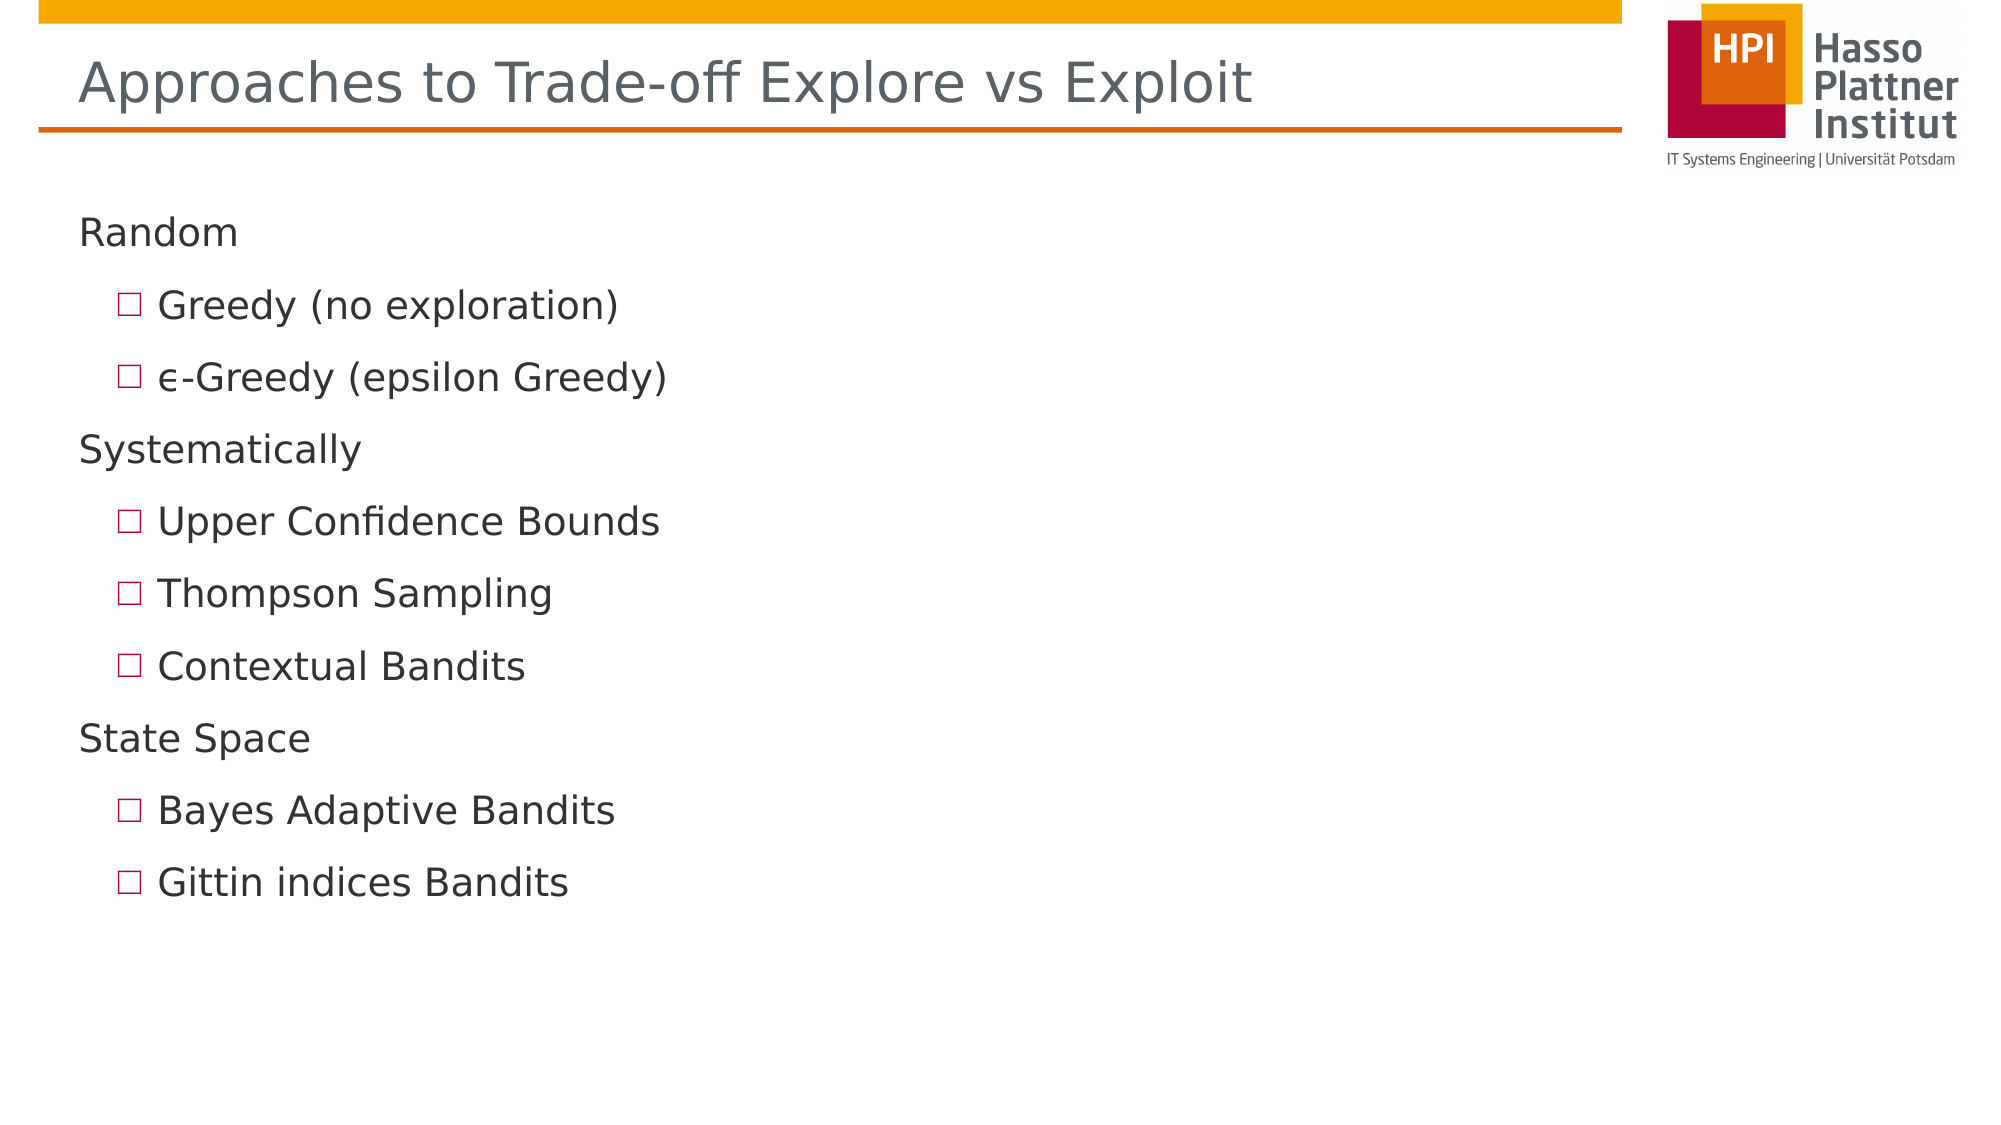

# Approaches to Trade-off Explore vs Exploit
Random
Greedy (no exploration)
ϵ-Greedy (epsilon Greedy)
Systematically
Upper Confidence Bounds
Thompson Sampling
Contextual Bandits
State Space
Bayes Adaptive Bandits
Gittin indices Bandits